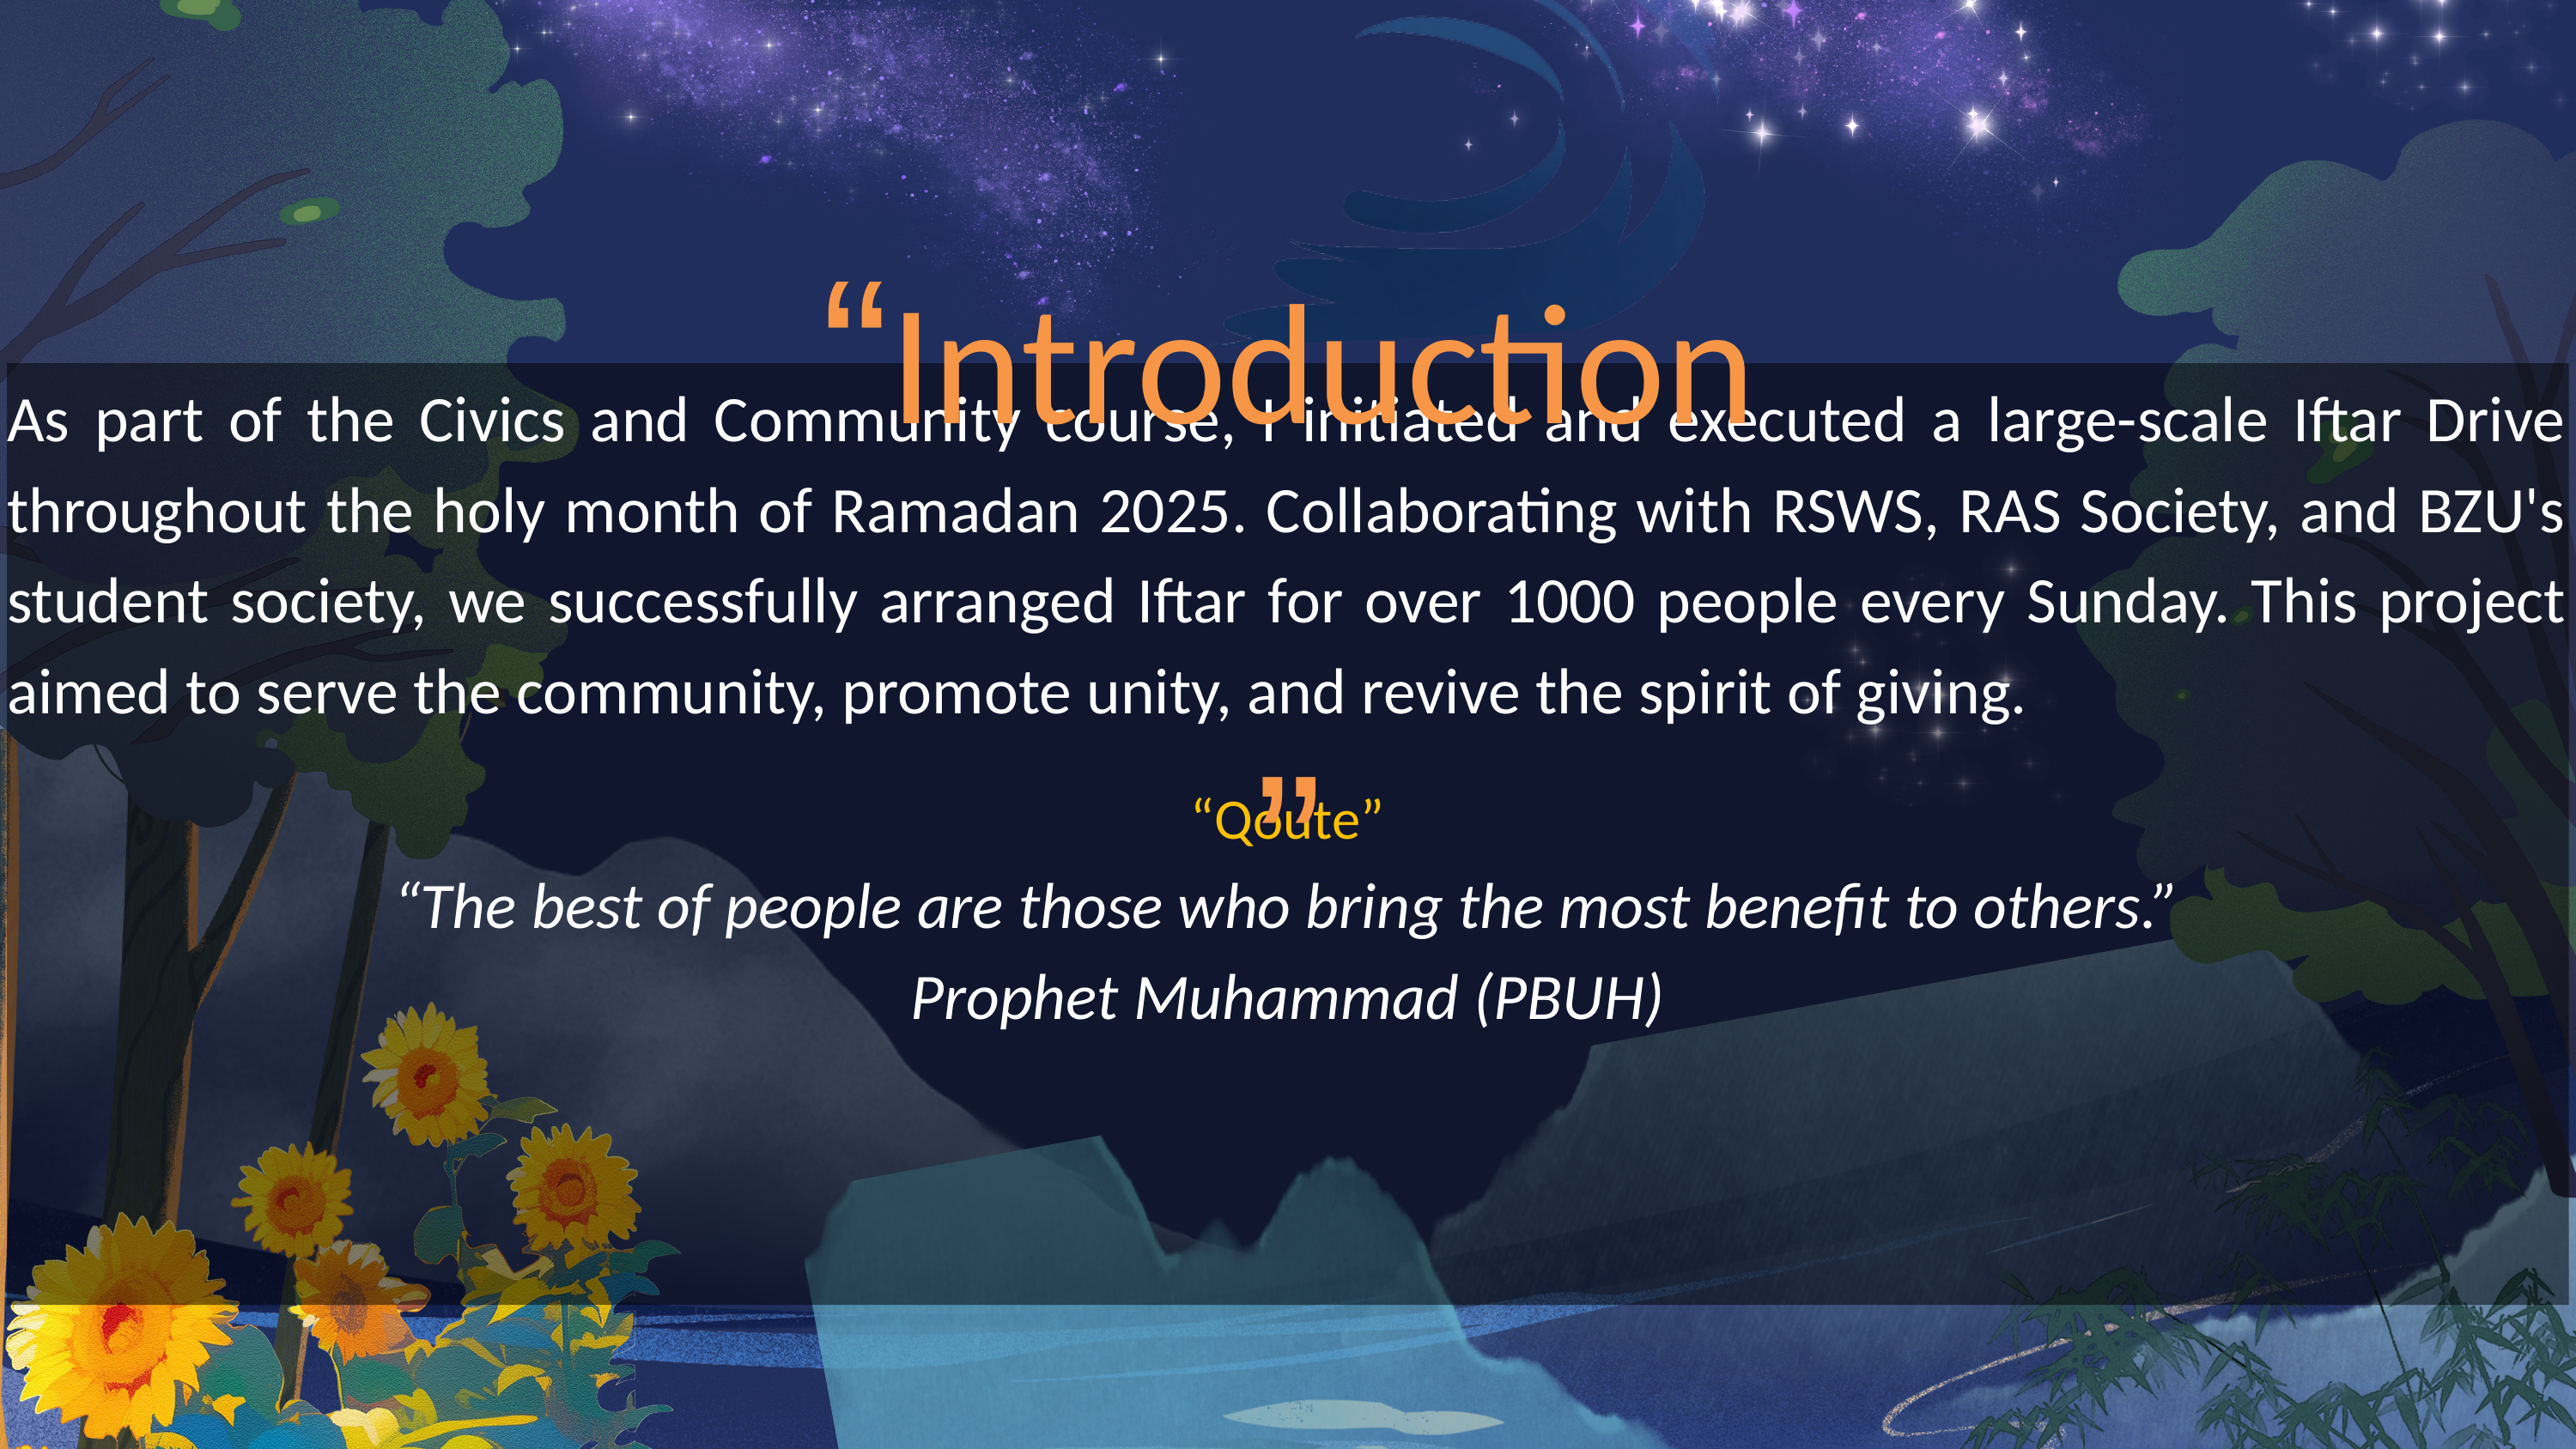

“Introduction”

As part of the Civics and Community course, I initiated and executed a large-scale Iftar Drive throughout the holy month of Ramadan 2025. Collaborating with RSWS, RAS Society, and BZU's student society, we successfully arranged Iftar for over 1000 people every Sunday. This project aimed to serve the community, promote unity, and revive the spirit of giving.
“Qoute”
“The best of people are those who bring the most benefit to others.”
Prophet Muhammad (PBUH)